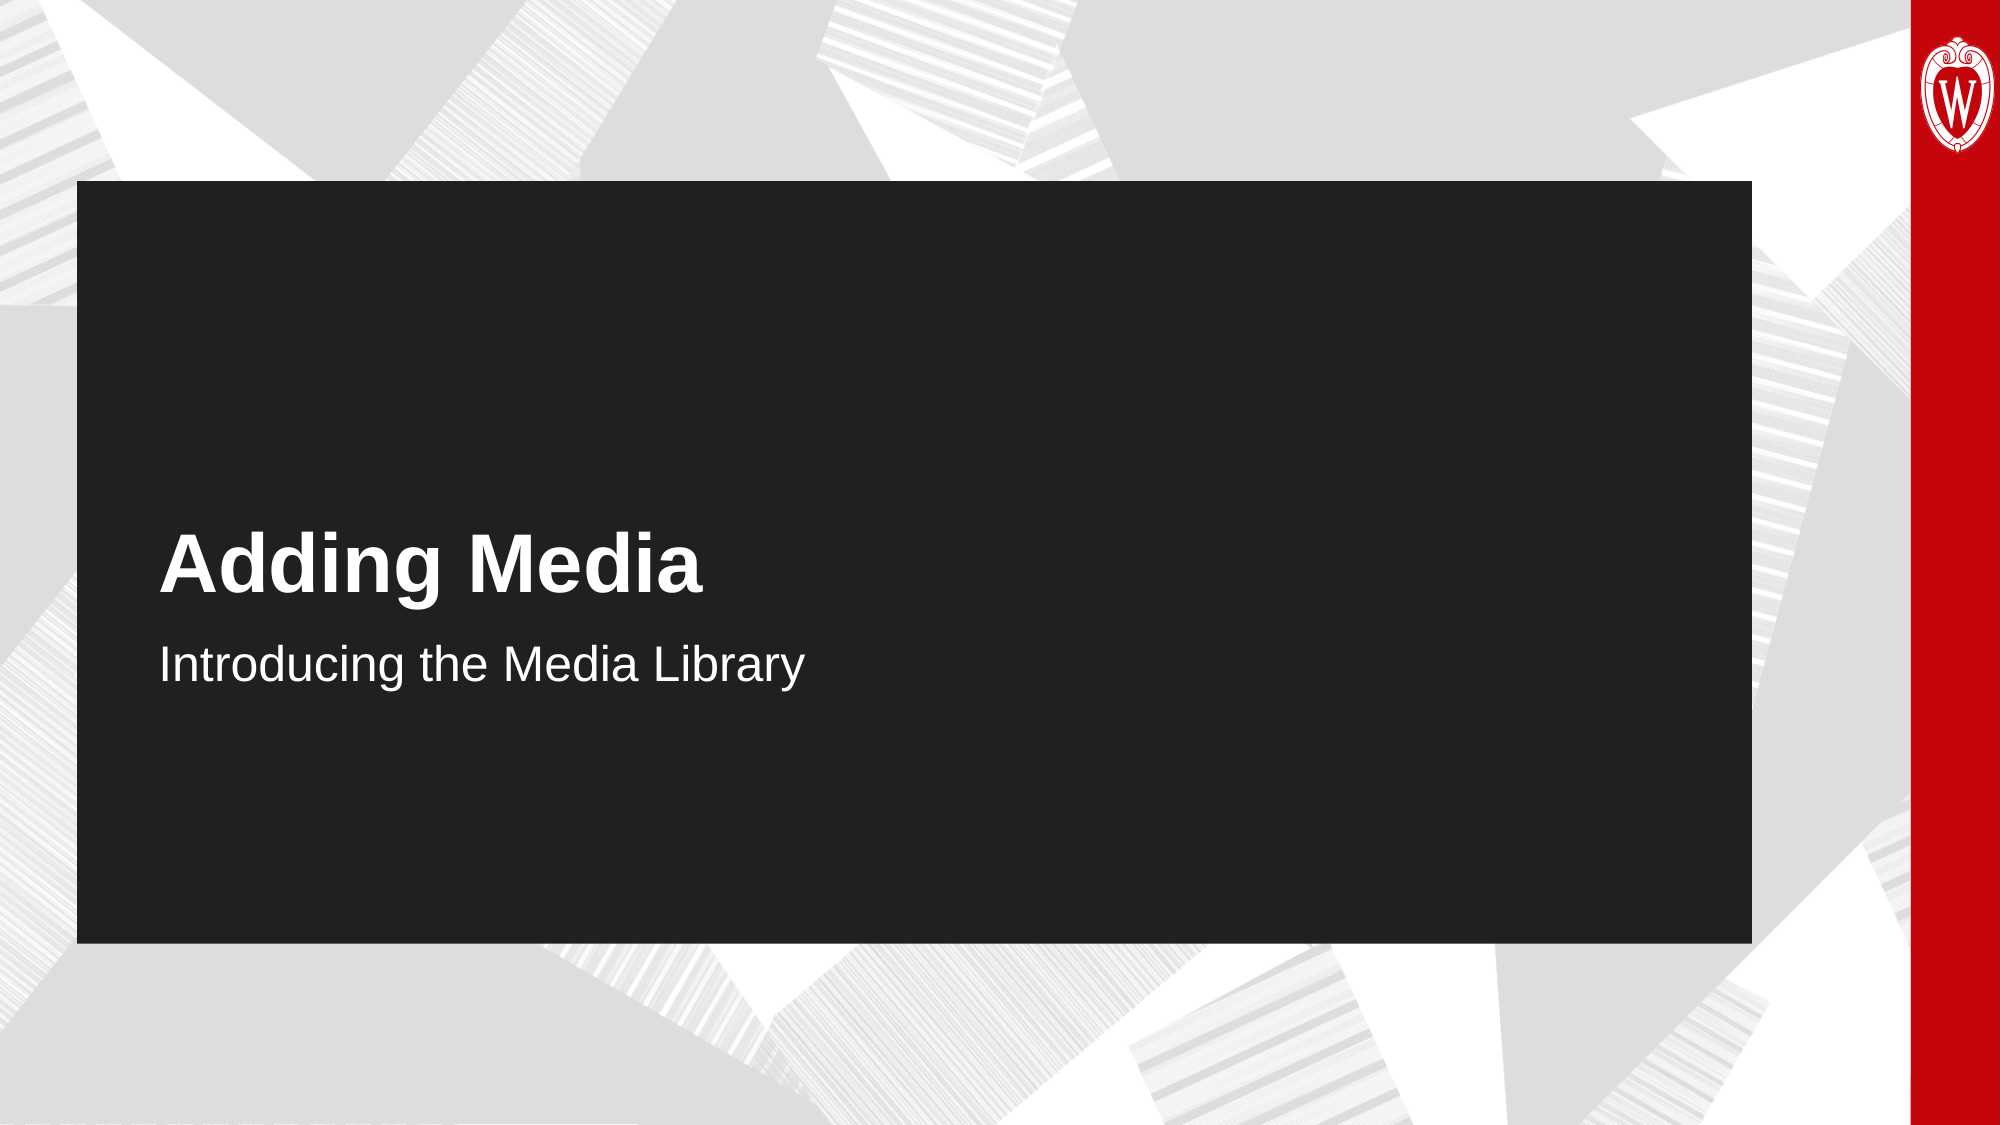

# Adding Media
Introducing the Media Library